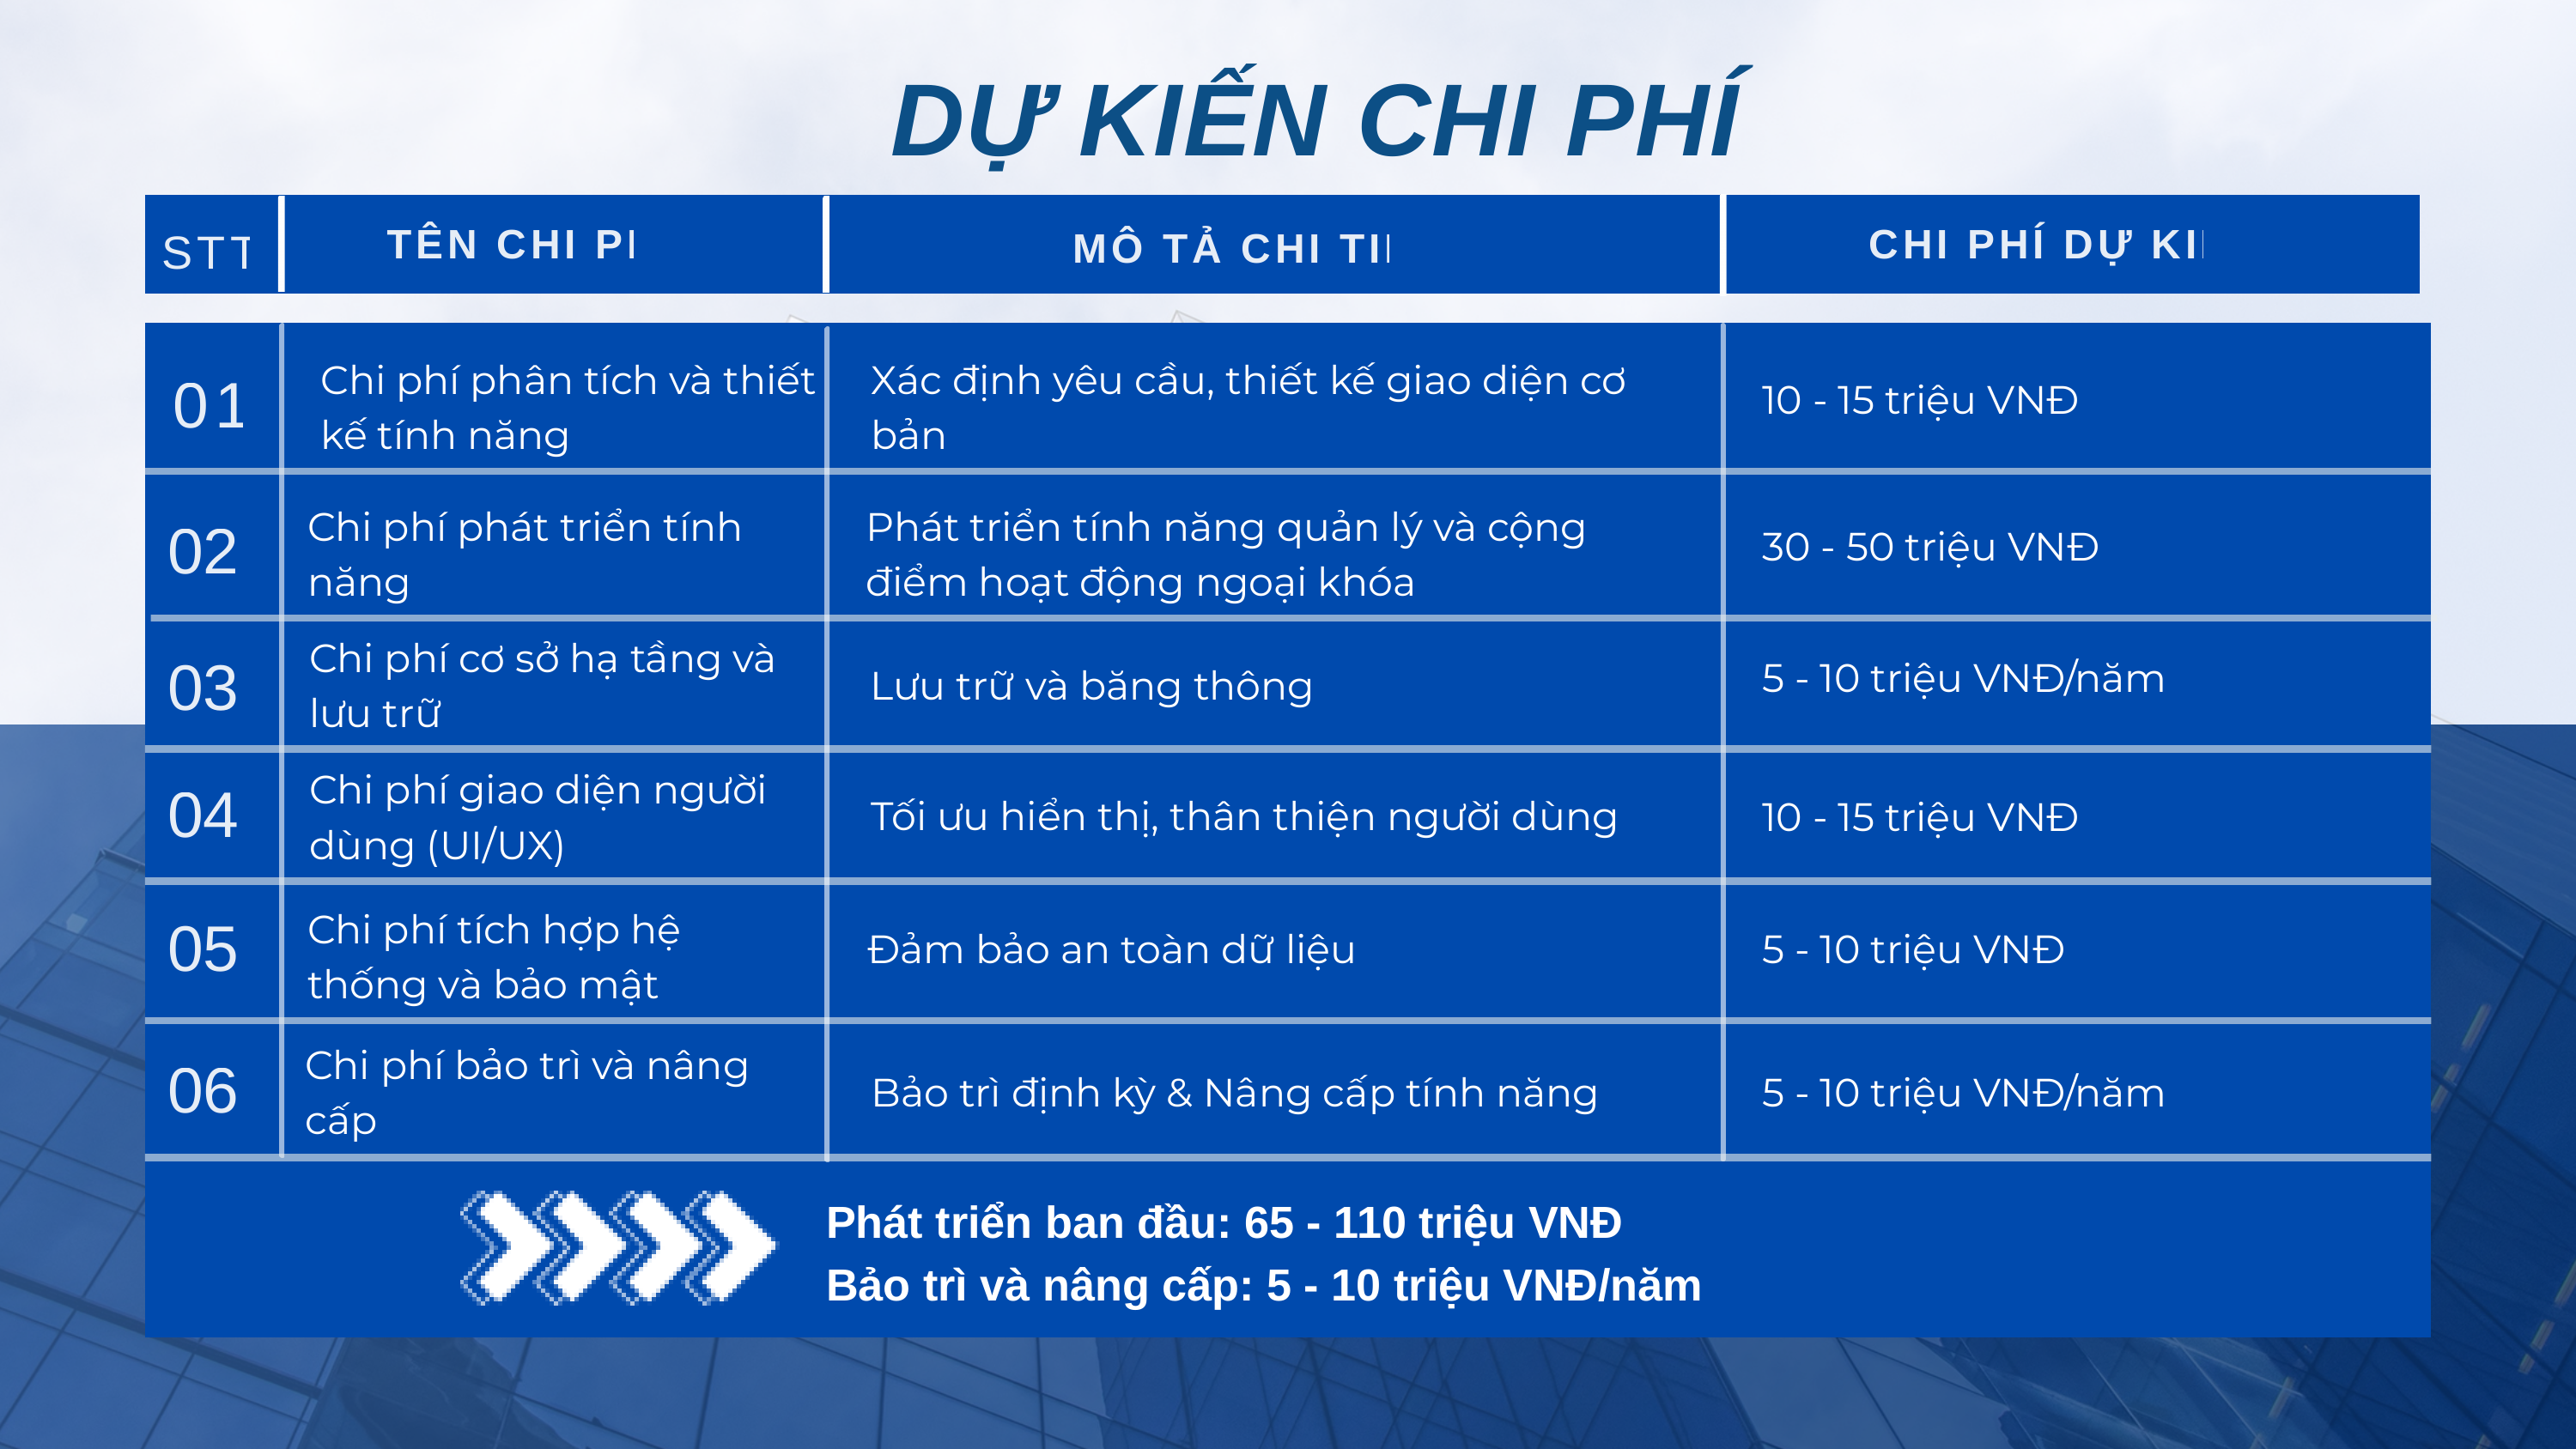

DỰ KIẾN CHI PHÍ

TÊN CHI PHÍ
CHI PHÍ DỰ KIẾN
MÔ TẢ CHI TIẾT
STT

Chi phí phân tích và thiết kế tính năng
Xác định yêu cầu, thiết kế giao diện cơ bản
10 - 15 triệu VNĐ
01

Chi phí phát triển tính năng
Phát triển tính năng quản lý và cộng điểm hoạt động ngoại khóa
30 - 50 triệu VNĐ
02

Chi phí cơ sở hạ tầng và lưu trữ
5 - 10 triệu VNĐ/năm
Lưu trữ và băng thông
03

Chi phí giao diện người dùng (UI/UX)
04
Tối ưu hiển thị, thân thiện người dùng
10 - 15 triệu VNĐ

Chi phí tích hợp hệ thống và bảo mật
05
Đảm bảo an toàn dữ liệu
5 - 10 triệu VNĐ

Chi phí bảo trì và nâng cấp
06
Bảo trì định kỳ & Nâng cấp tính năng
5 - 10 triệu VNĐ/năm

Phát triển ban đầu: 65 - 110 triệu VNĐ
Bảo trì và nâng cấp: 5 - 10 triệu VNĐ/năm